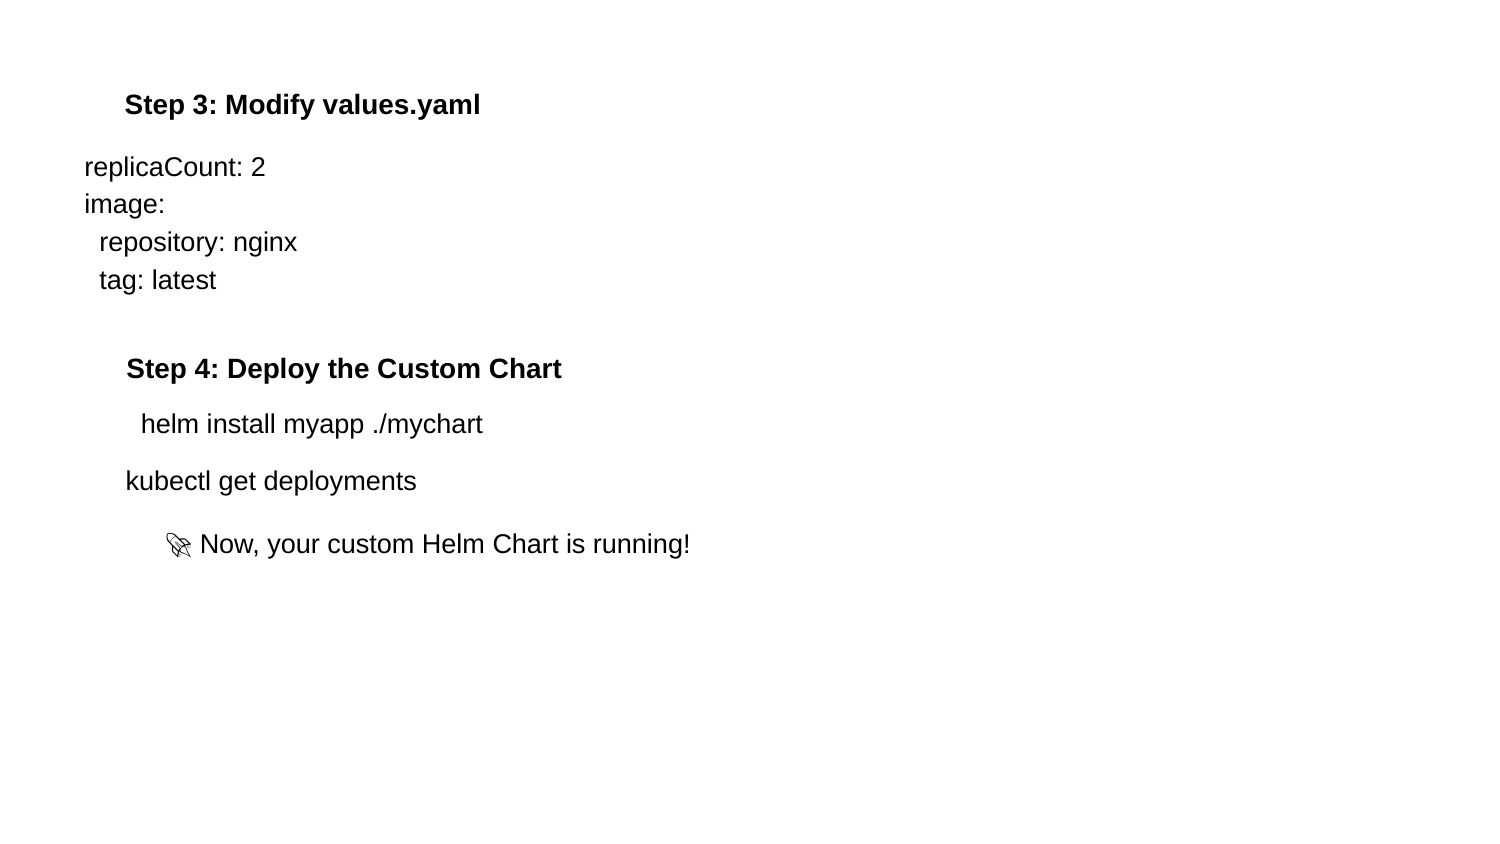

Step 3: Modify values.yaml
replicaCount: 2
image:
  repository: nginx
  tag: latest
Step 4: Deploy the Custom Chart
helm install myapp ./mychart
kubectl get deployments
🚀 Now, your custom Helm Chart is running!